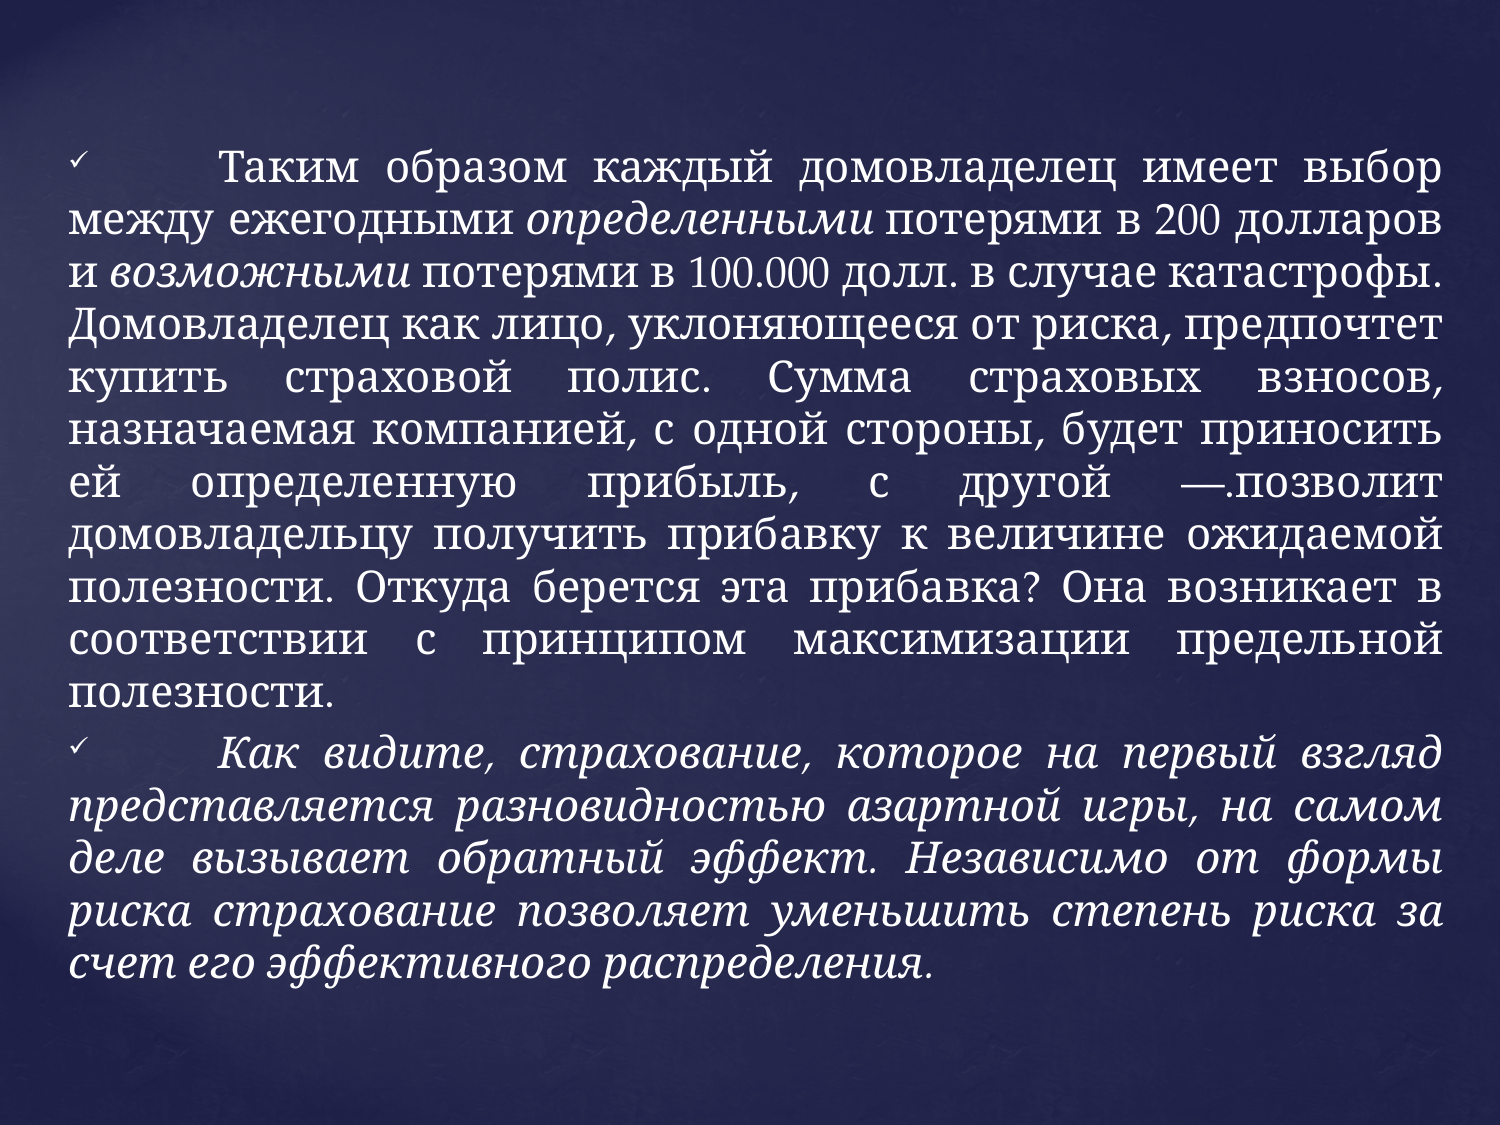

Таким образом каждый домовладелец имеет выбор между ежегодными определенными потерями в 200 долларов и возможными потерями в 100.000 долл. в случае катастрофы. Домовладелец как лицо, уклоняющееся от риска, предпочтет купить страховой полис. Сумма страховых взносов, назначаемая компанией, с одной стороны, будет приносить ей определенную прибыль, с другой —.позволит домовладельцу получить прибавку к величине ожидаемой полезности. Откуда берется эта прибавка? Она возникает в соответствии с принципом максимизации предельной полезности.
	Как видите, страхование, которое на первый взгляд представляется разновидностью азартной игры, на самом деле вызывает обратный эффект. Независимо от формы риска страхование позволяет уменьшить степень риска за счет его эффективного распределения.